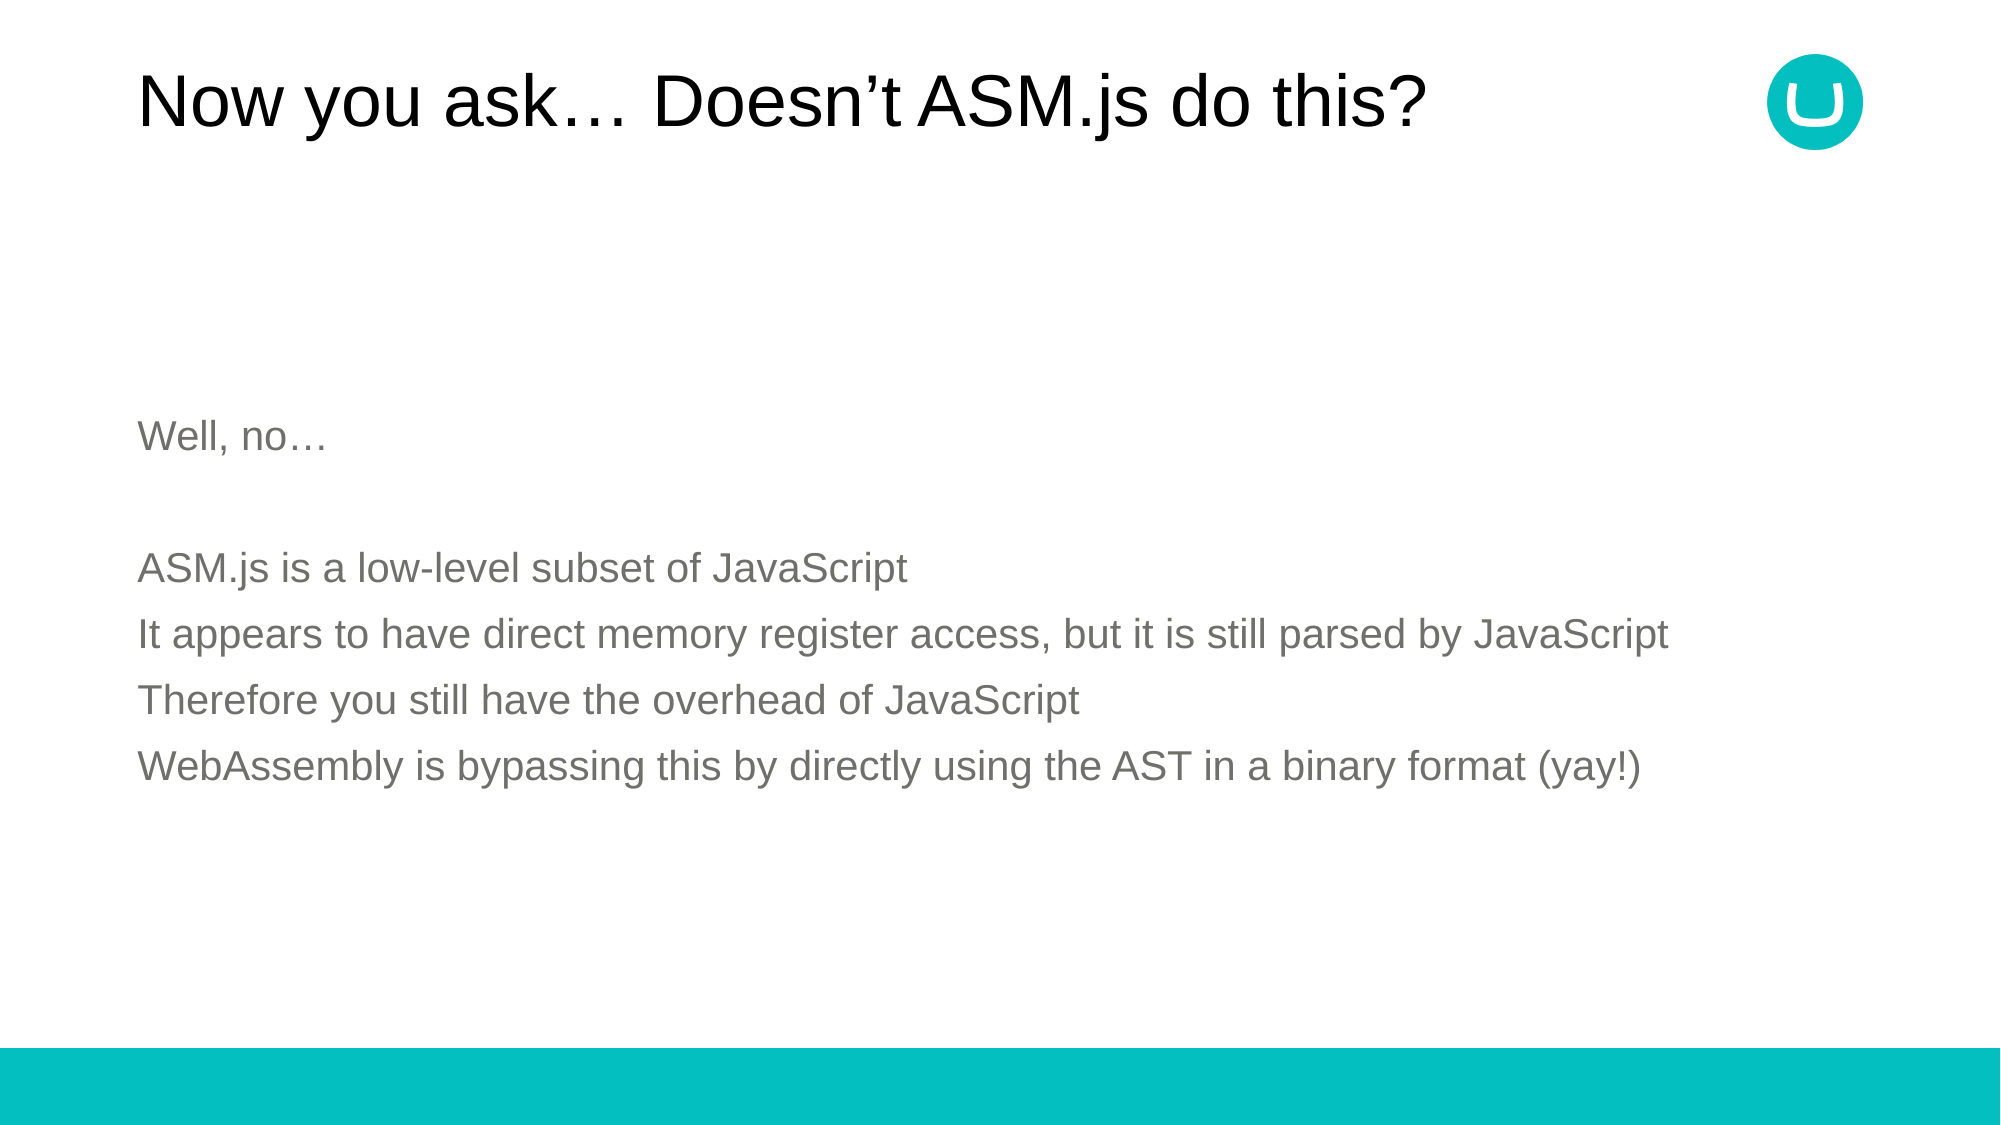

# Now you ask… Doesn’t ASM.js do this?
Well, no…

ASM.js is a low-level subset of JavaScript
It appears to have direct memory register access, but it is still parsed by JavaScript
Therefore you still have the overhead of JavaScript
WebAssembly is bypassing this by directly using the AST in a binary format (yay!)